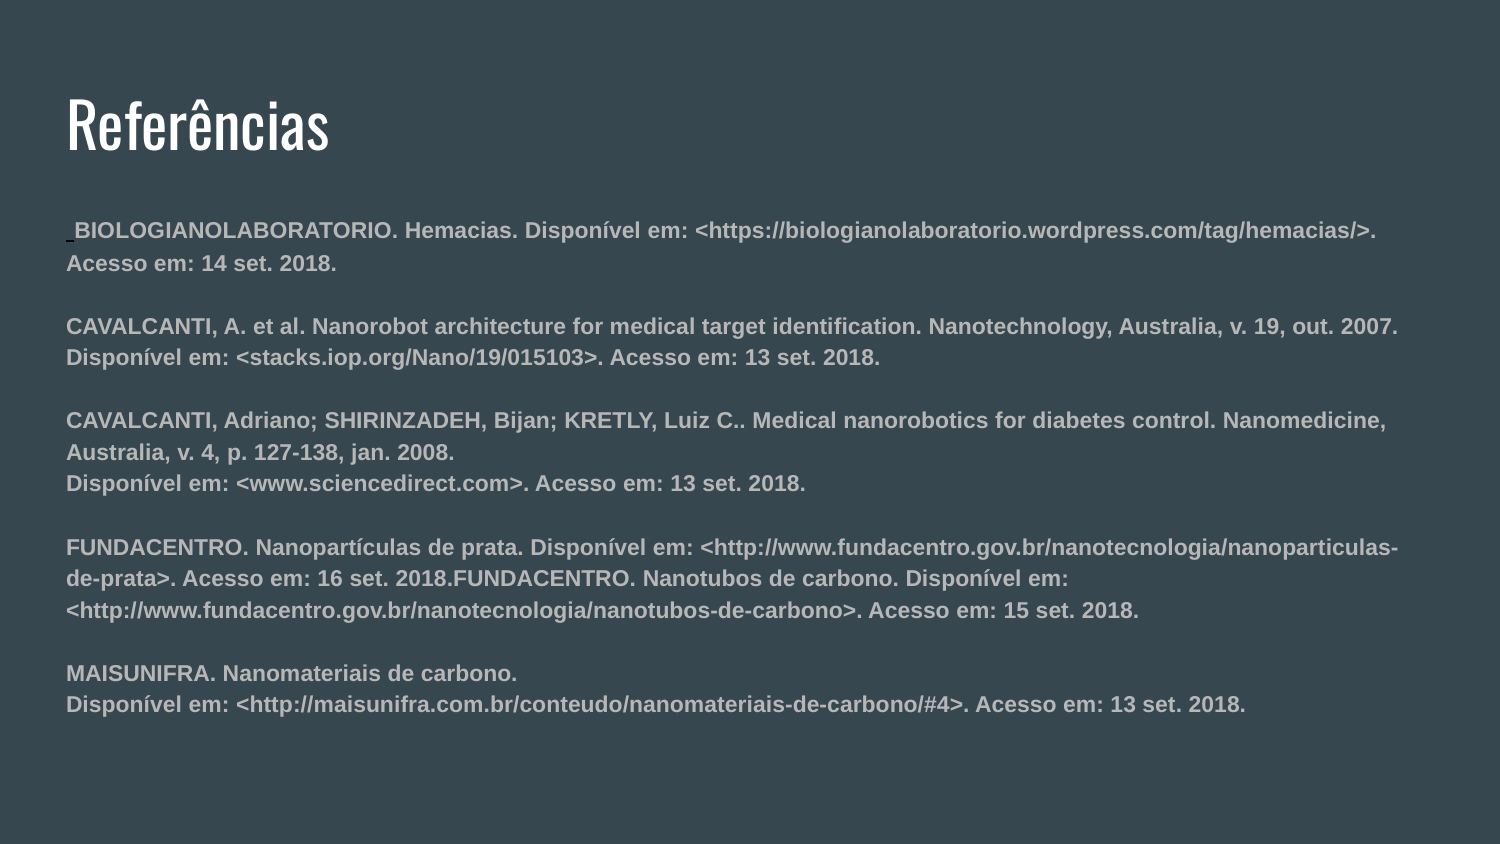

# Referências

 BIOLOGIANOLABORATORIO. Hemacias. Disponível em: <https://biologianolaboratorio.wordpress.com/tag/hemacias/>. Acesso em: 14 set. 2018.

CAVALCANTI, A. et al. Nanorobot architecture for medical target identification. Nanotechnology, Australia, v. 19, out. 2007. Disponível em: <stacks.iop.org/Nano/19/015103>. Acesso em: 13 set. 2018.

CAVALCANTI, Adriano; SHIRINZADEH, Bijan; KRETLY, Luiz C.. Medical nanorobotics for diabetes control. Nanomedicine, Australia, v. 4, p. 127-138, jan. 2008.
Disponível em: <www.sciencedirect.com>. Acesso em: 13 set. 2018.

FUNDACENTRO. Nanopartículas de prata. Disponível em: <http://www.fundacentro.gov.br/nanotecnologia/nanoparticulas-de-prata>. Acesso em: 16 set. 2018.FUNDACENTRO. Nanotubos de carbono. Disponível em: <http://www.fundacentro.gov.br/nanotecnologia/nanotubos-de-carbono>. Acesso em: 15 set. 2018.

MAISUNIFRA. Nanomateriais de carbono.
Disponível em: <http://maisunifra.com.br/conteudo/nanomateriais-de-carbono/#4>. Acesso em: 13 set. 2018.